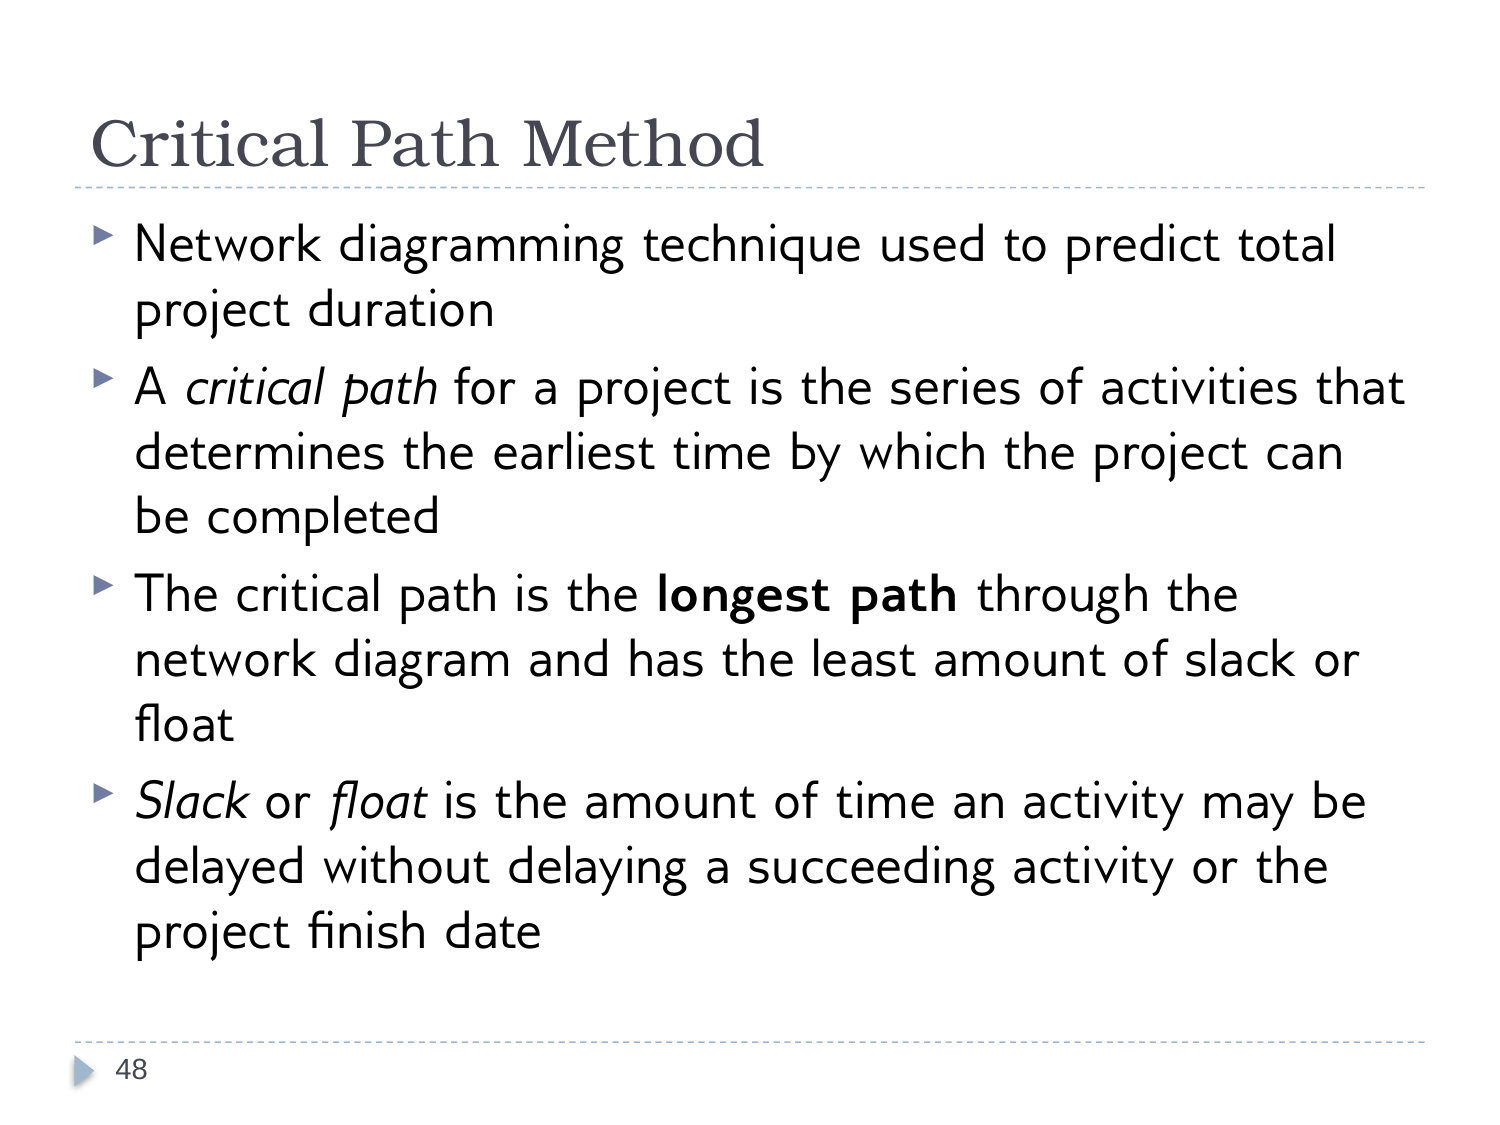

# Critical Path Method
Network diagramming technique used to predict total project duration
A critical path for a project is the series of activities that determines the earliest time by which the project can be completed
The critical path is the longest path through the network diagram and has the least amount of slack or float
Slack or float is the amount of time an activity may be delayed without delaying a succeeding activity or the project finish date

48